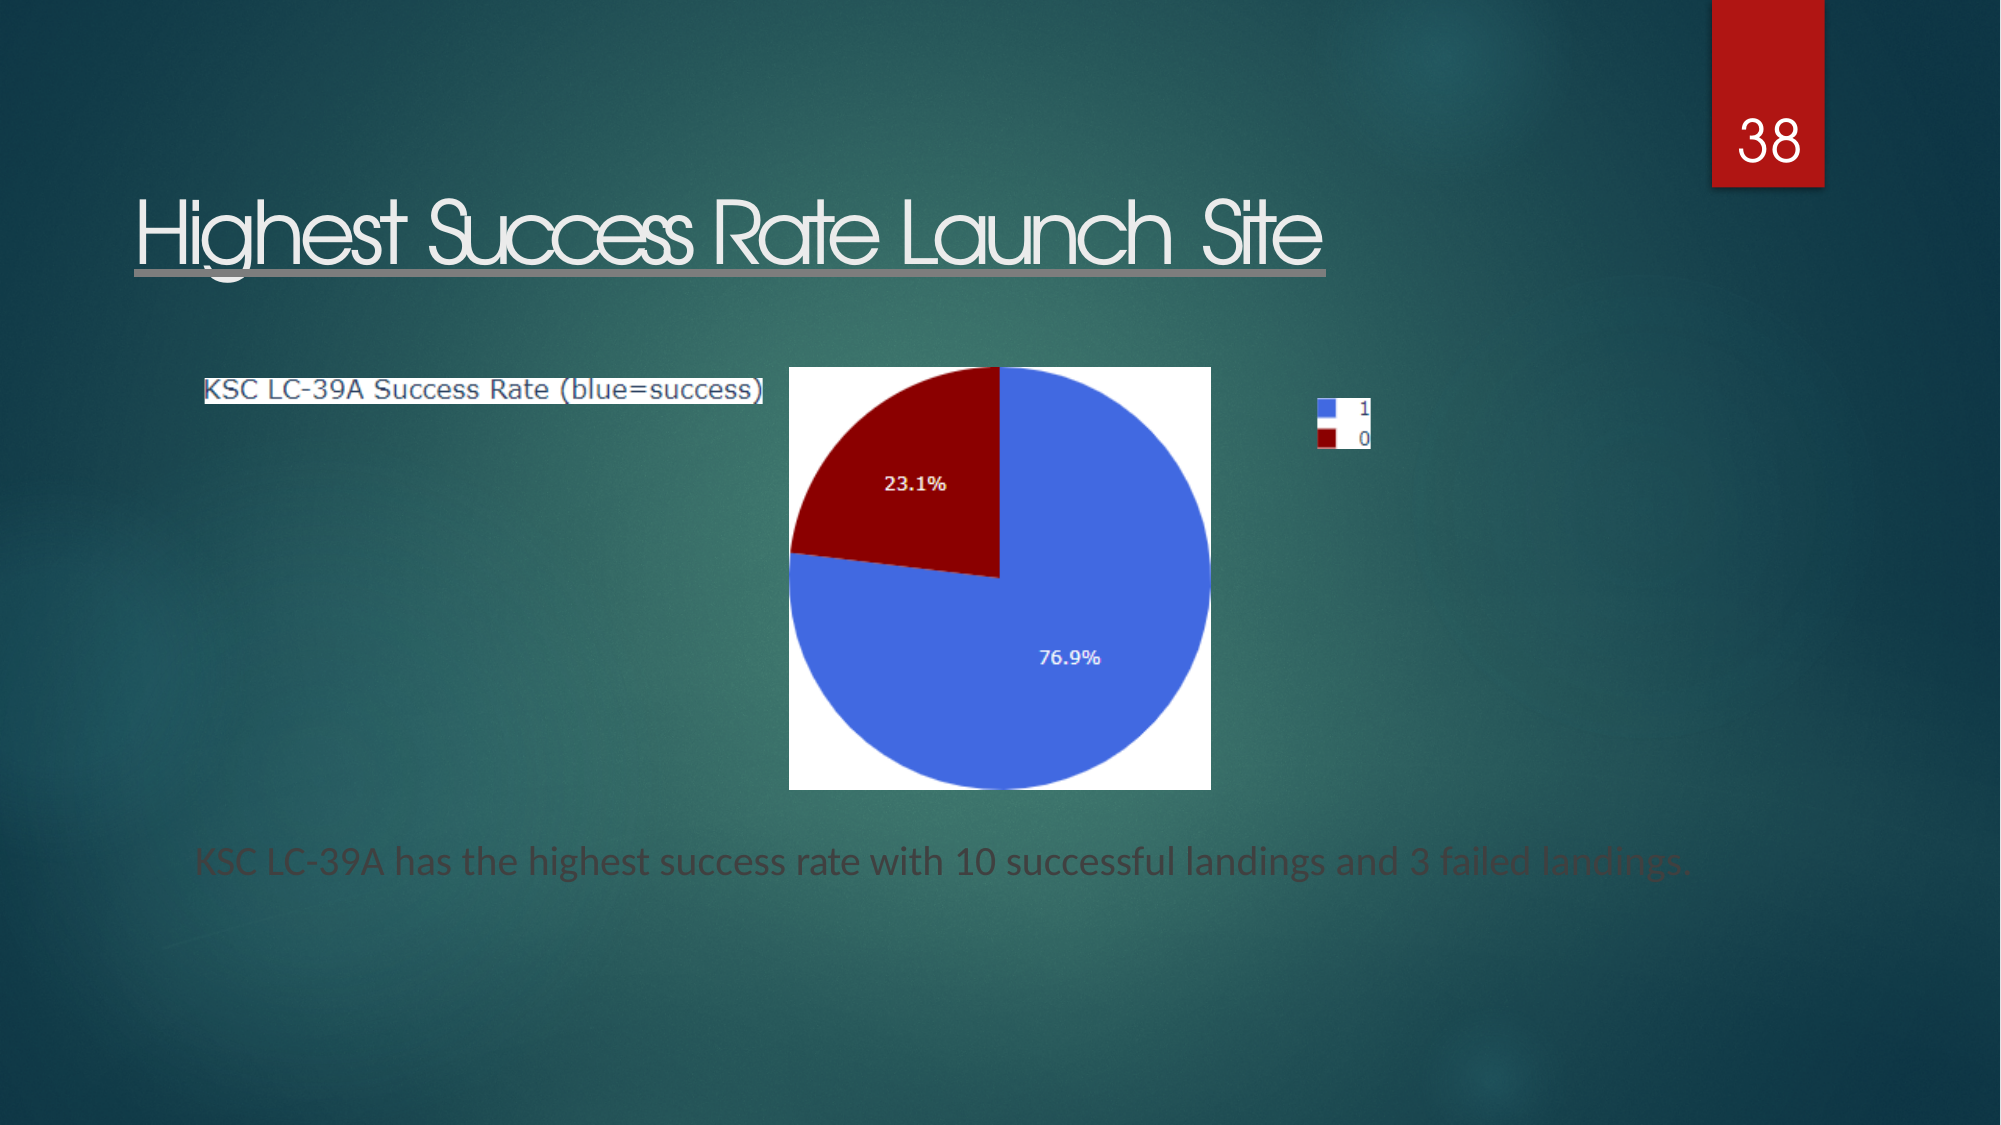

38
# Highest Success Rate Launch Site

KSC LC-39A has the highest success rate with 10 successful landings and 3 failed landings.